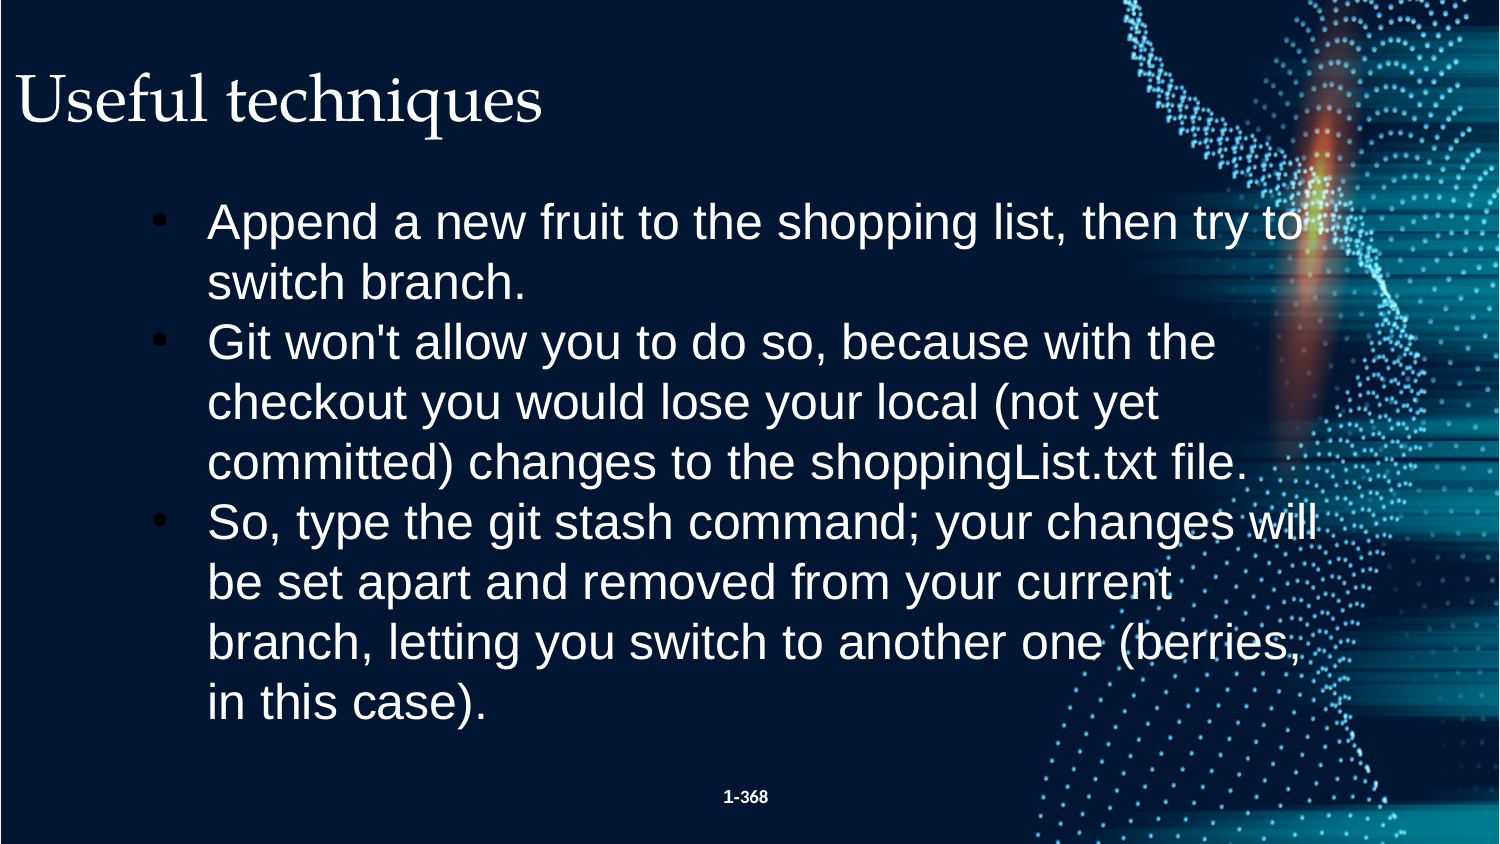

Useful techniques
Append a new fruit to the shopping list, then try to switch branch.
Git won't allow you to do so, because with the checkout you would lose your local (not yet committed) changes to the shoppingList.txt file.
So, type the git stash command; your changes will be set apart and removed from your current branch, letting you switch to another one (berries, in this case).
1-368